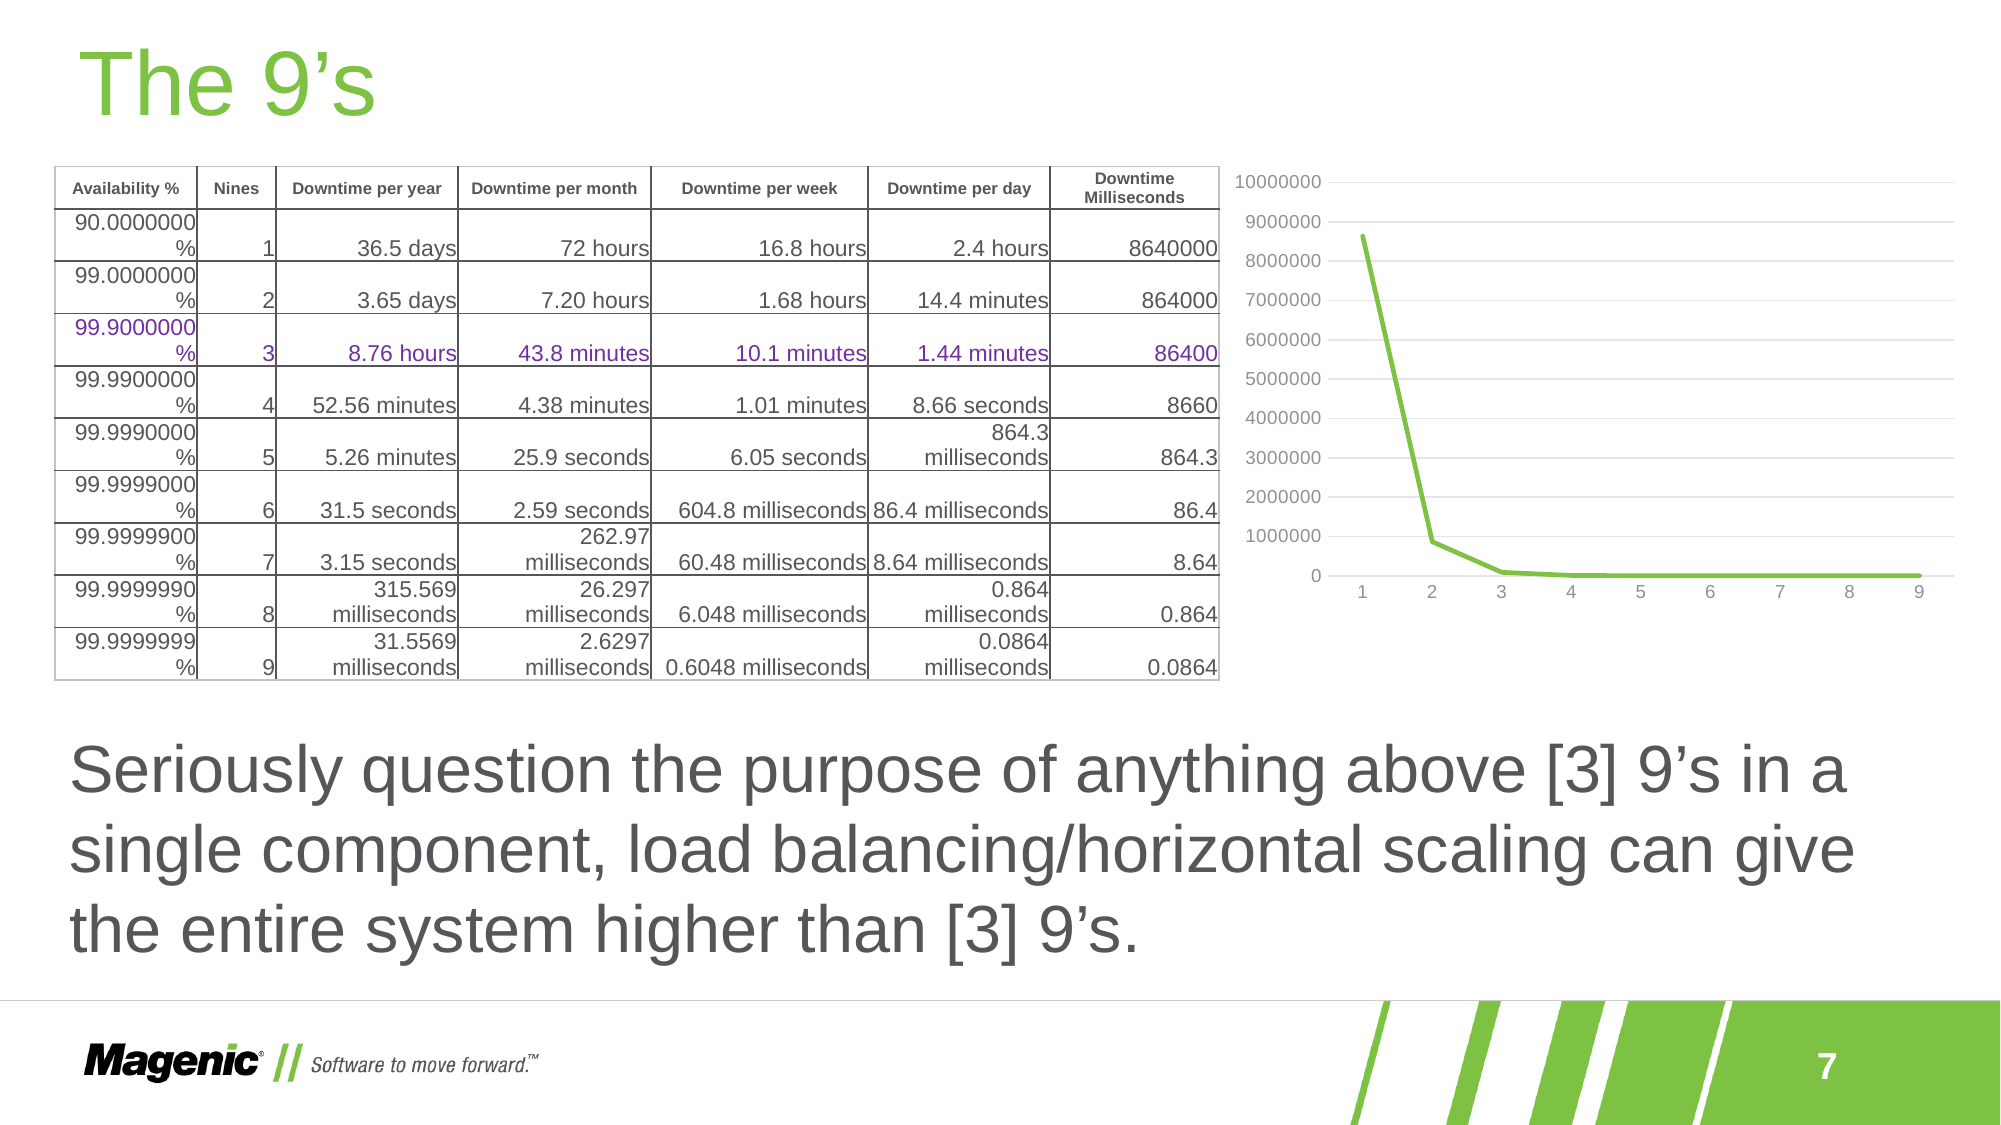

# The 9’s

### Chart

| Category | Downtime Milliseconds |
|---|---|
| 1 | 8640000.0 |
| 2 | 864000.0 |
| 3 | 86399.99999999999 |
| 4 | 8660.0 |
| 5 | 864.3 |
| 6 | 86.4 |
| 7 | 8.64 |
| 8 | 0.864 |
| 9 | 0.0864 |
| Availability % | Nines | Downtime per year | Downtime per month | Downtime per week | Downtime per day | Downtime Milliseconds |
| --- | --- | --- | --- | --- | --- | --- |
| 90.0000000% | 1 | 36.5 days | 72 hours | 16.8 hours | 2.4 hours | 8640000 |
| 99.0000000% | 2 | 3.65 days | 7.20 hours | 1.68 hours | 14.4 minutes | 864000 |
| 99.9000000% | 3 | 8.76 hours | 43.8 minutes | 10.1 minutes | 1.44 minutes | 86400 |
| 99.9900000% | 4 | 52.56 minutes | 4.38 minutes | 1.01 minutes | 8.66 seconds | 8660 |
| 99.9990000% | 5 | 5.26 minutes | 25.9 seconds | 6.05 seconds | 864.3 milliseconds | 864.3 |
| 99.9999000% | 6 | 31.5 seconds | 2.59 seconds | 604.8 milliseconds | 86.4 milliseconds | 86.4 |
| 99.9999900% | 7 | 3.15 seconds | 262.97 milliseconds | 60.48 milliseconds | 8.64 milliseconds | 8.64 |
| 99.9999990% | 8 | 315.569 milliseconds | 26.297 milliseconds | 6.048 milliseconds | 0.864 milliseconds | 0.864 |
| 99.9999999% | 9 | 31.5569 milliseconds | 2.6297 milliseconds | 0.6048 milliseconds | 0.0864 milliseconds | 0.0864 |
Seriously question the purpose of anything above [3] 9’s in a single component, load balancing/horizontal scaling can give the entire system higher than [3] 9’s.